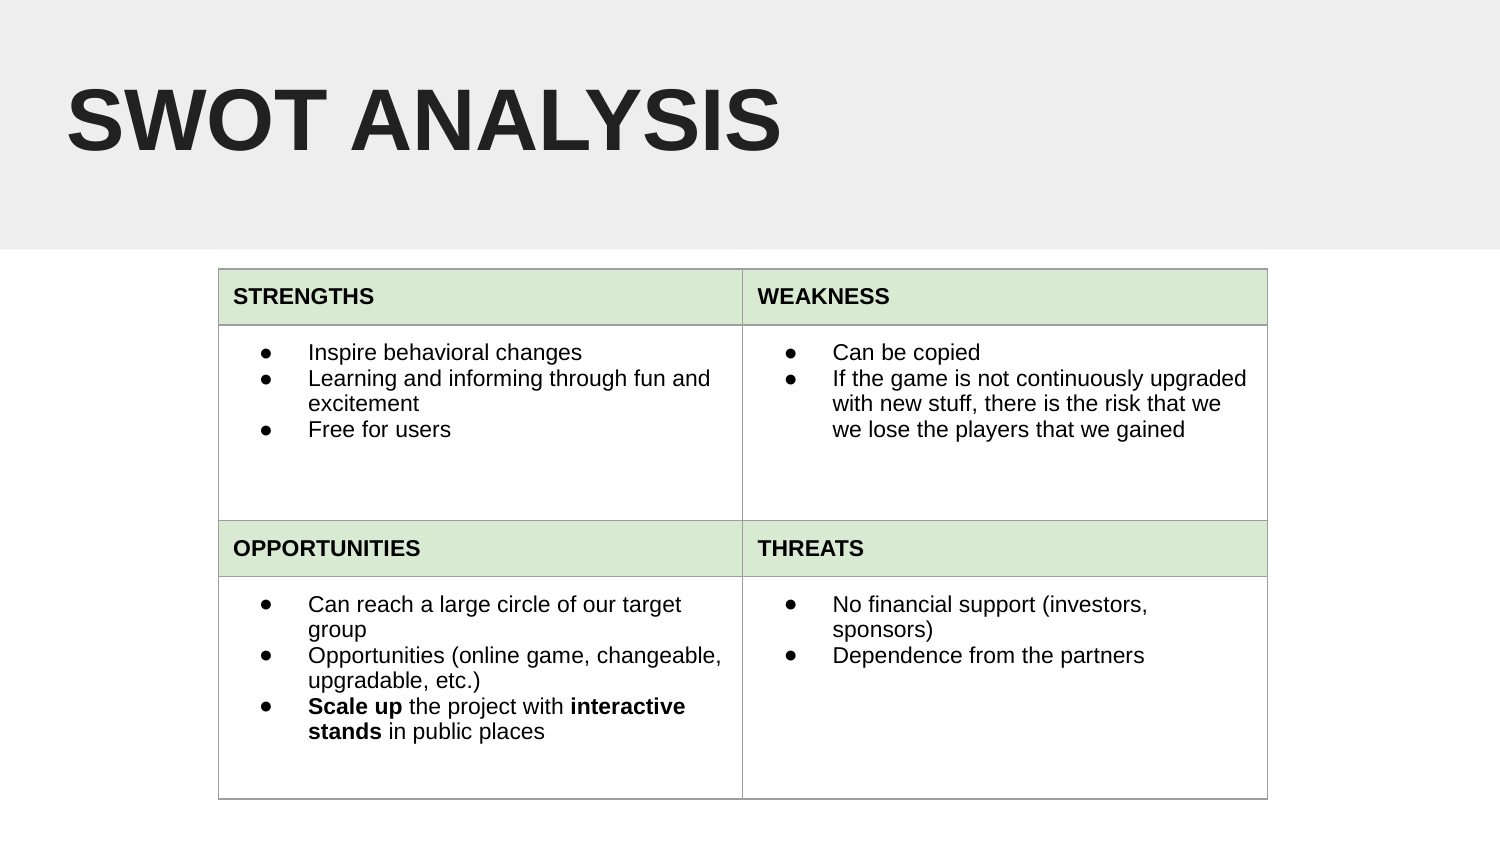

# SWOT ANALYSIS
| STRENGTHS | WEAKNESS |
| --- | --- |
| Inspire behavioral changes Learning and informing through fun and excitement Free for users | Can be copied If the game is not continuously upgraded with new stuff, there is the risk that we we lose the players that we gained |
| OPPORTUNITIES | THREATS |
| Can reach a large circle of our target group Opportunities (online game, changeable, upgradable, etc.) Scale up the project with interactive stands in public places | No financial support (investors, sponsors) Dependence from the partners |